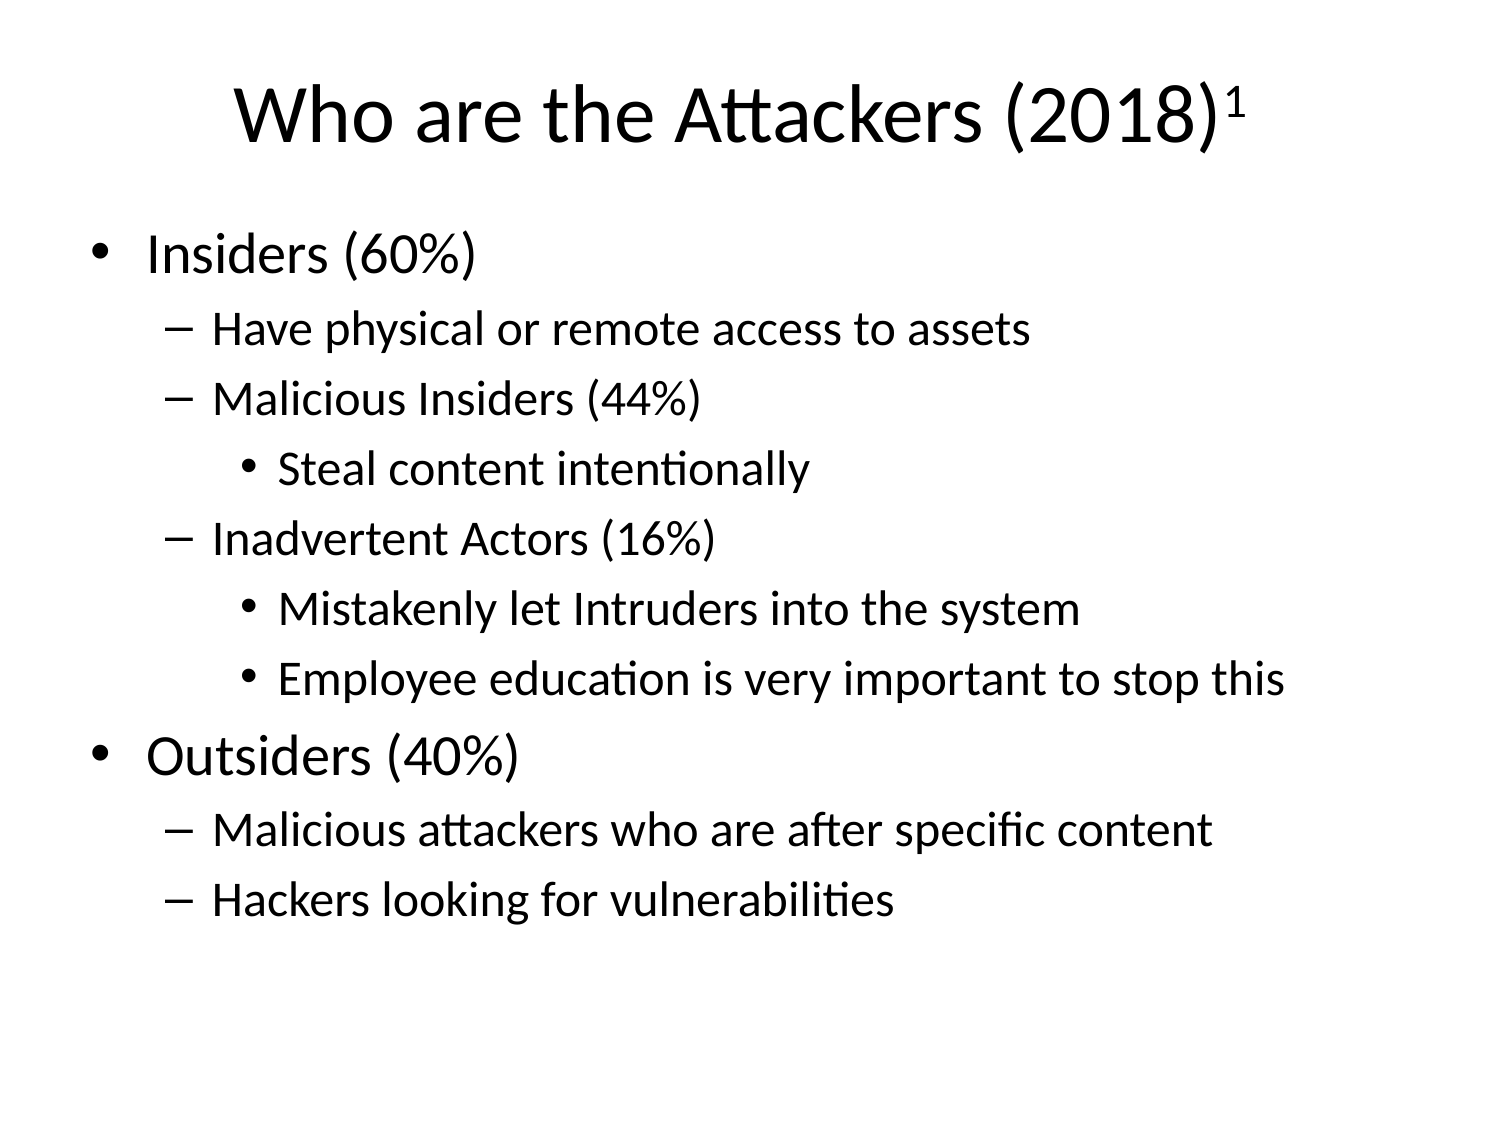

# Who are the Attackers (2018)1
Insiders (60%)
Have physical or remote access to assets
Malicious Insiders (44%)
Steal content intentionally
Inadvertent Actors (16%)
Mistakenly let Intruders into the system
Employee education is very important to stop this
Outsiders (40%)
Malicious attackers who are after specific content
Hackers looking for vulnerabilities